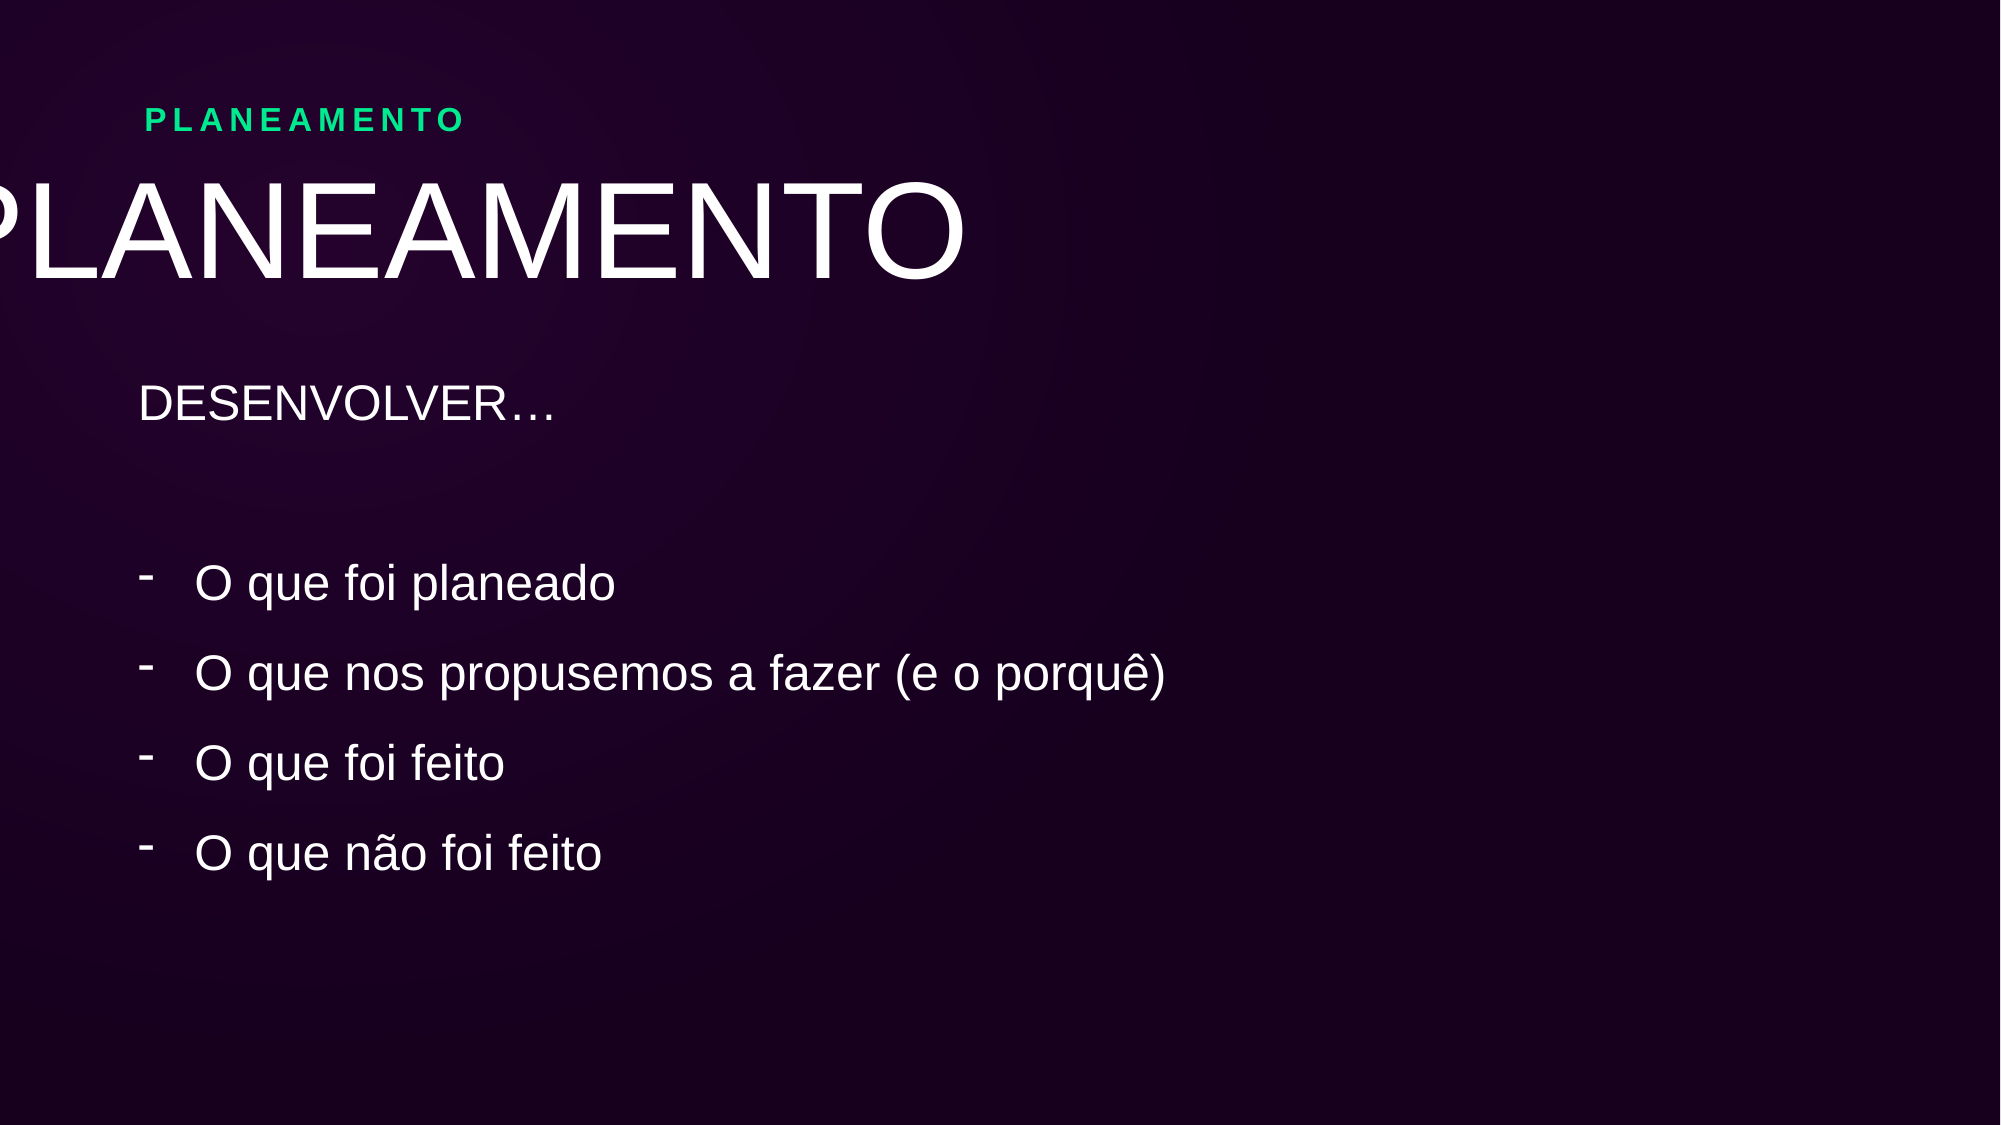

PLANEAMENTO
PLANEAMENTO
DESENVOLVER…

O que foi planeado
O que nos propusemos a fazer (e o porquê)
O que foi feito
O que não foi feito